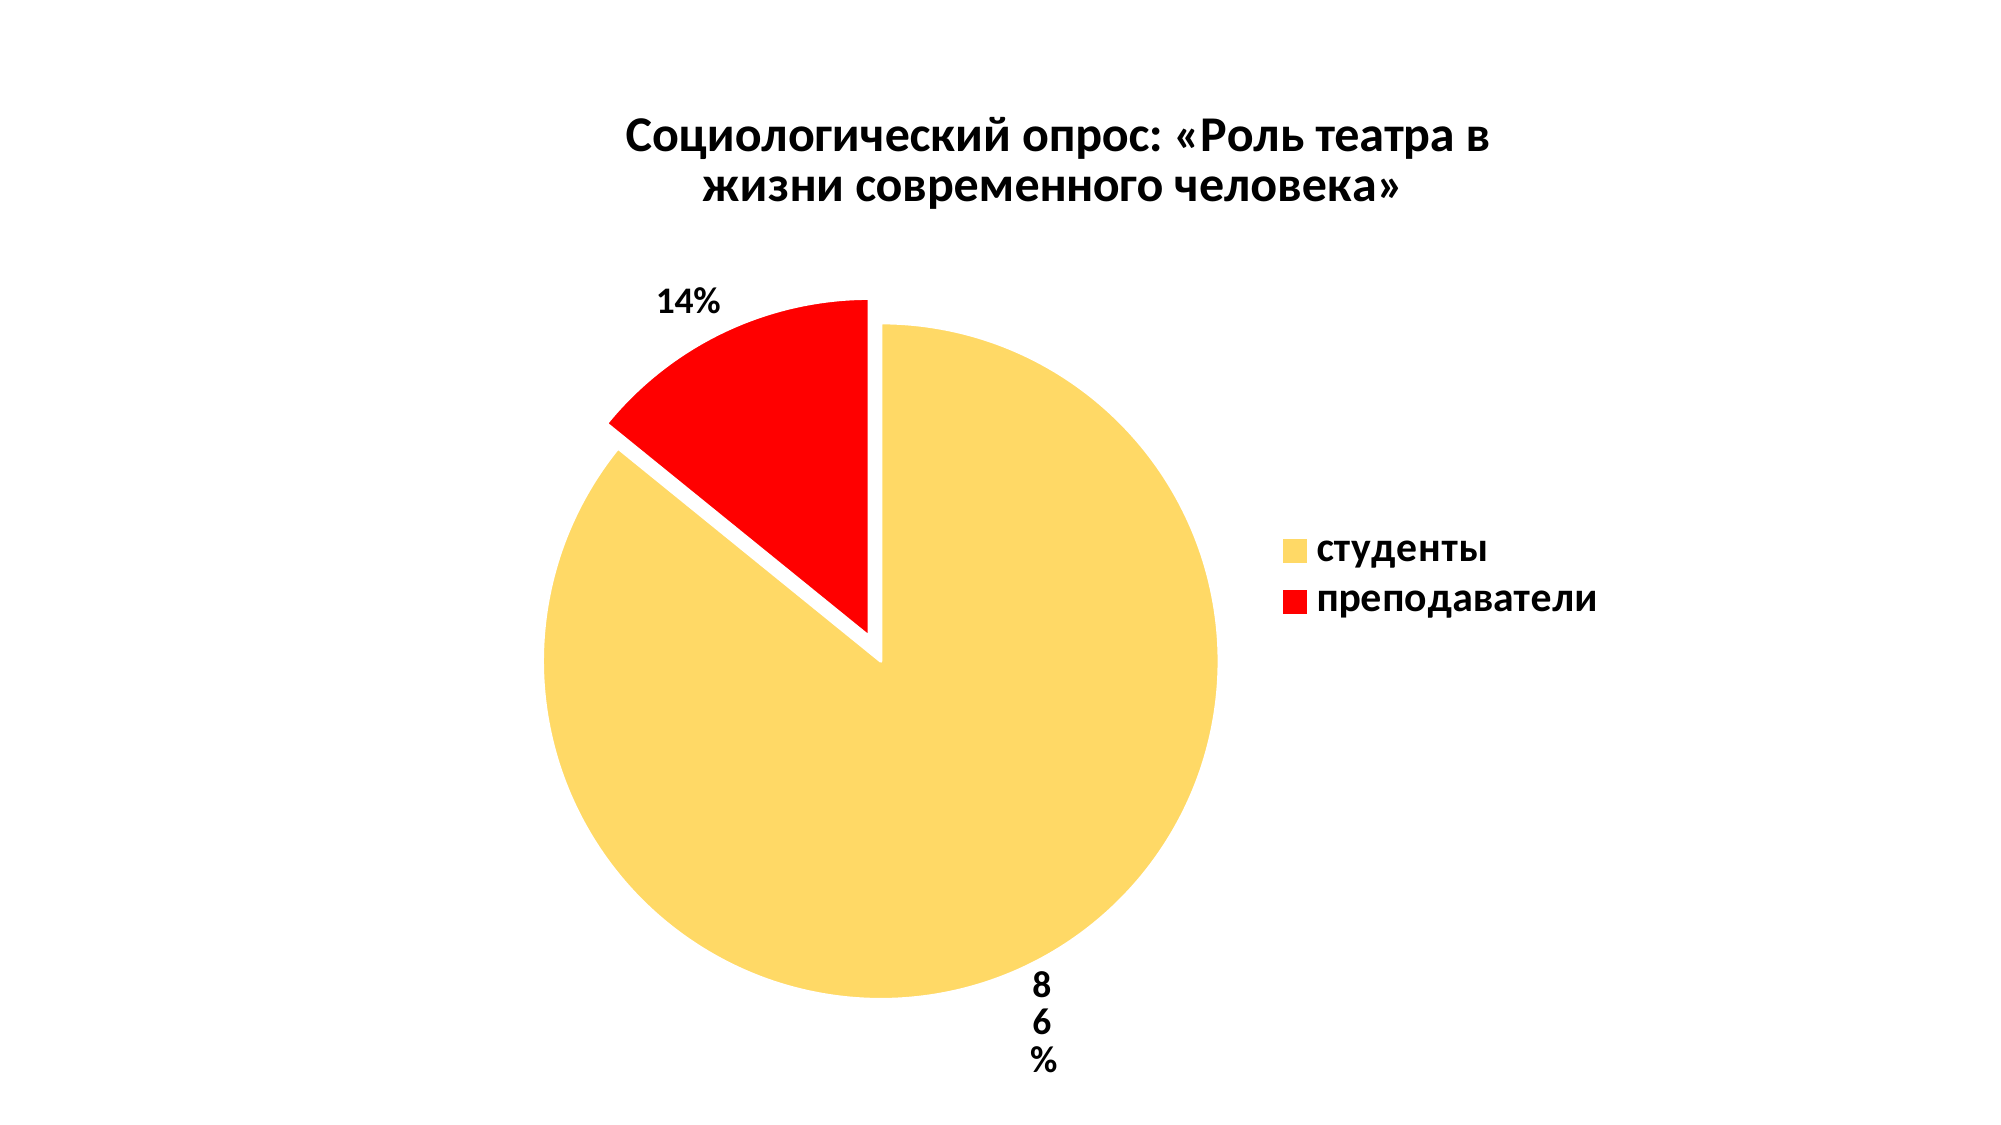

### Chart: Социологический опрос: «Роль театра в жизни современного человека»

| Category |  |
|---|---|
| студенты | 91.0 |
| преподаватели | 15.0 |